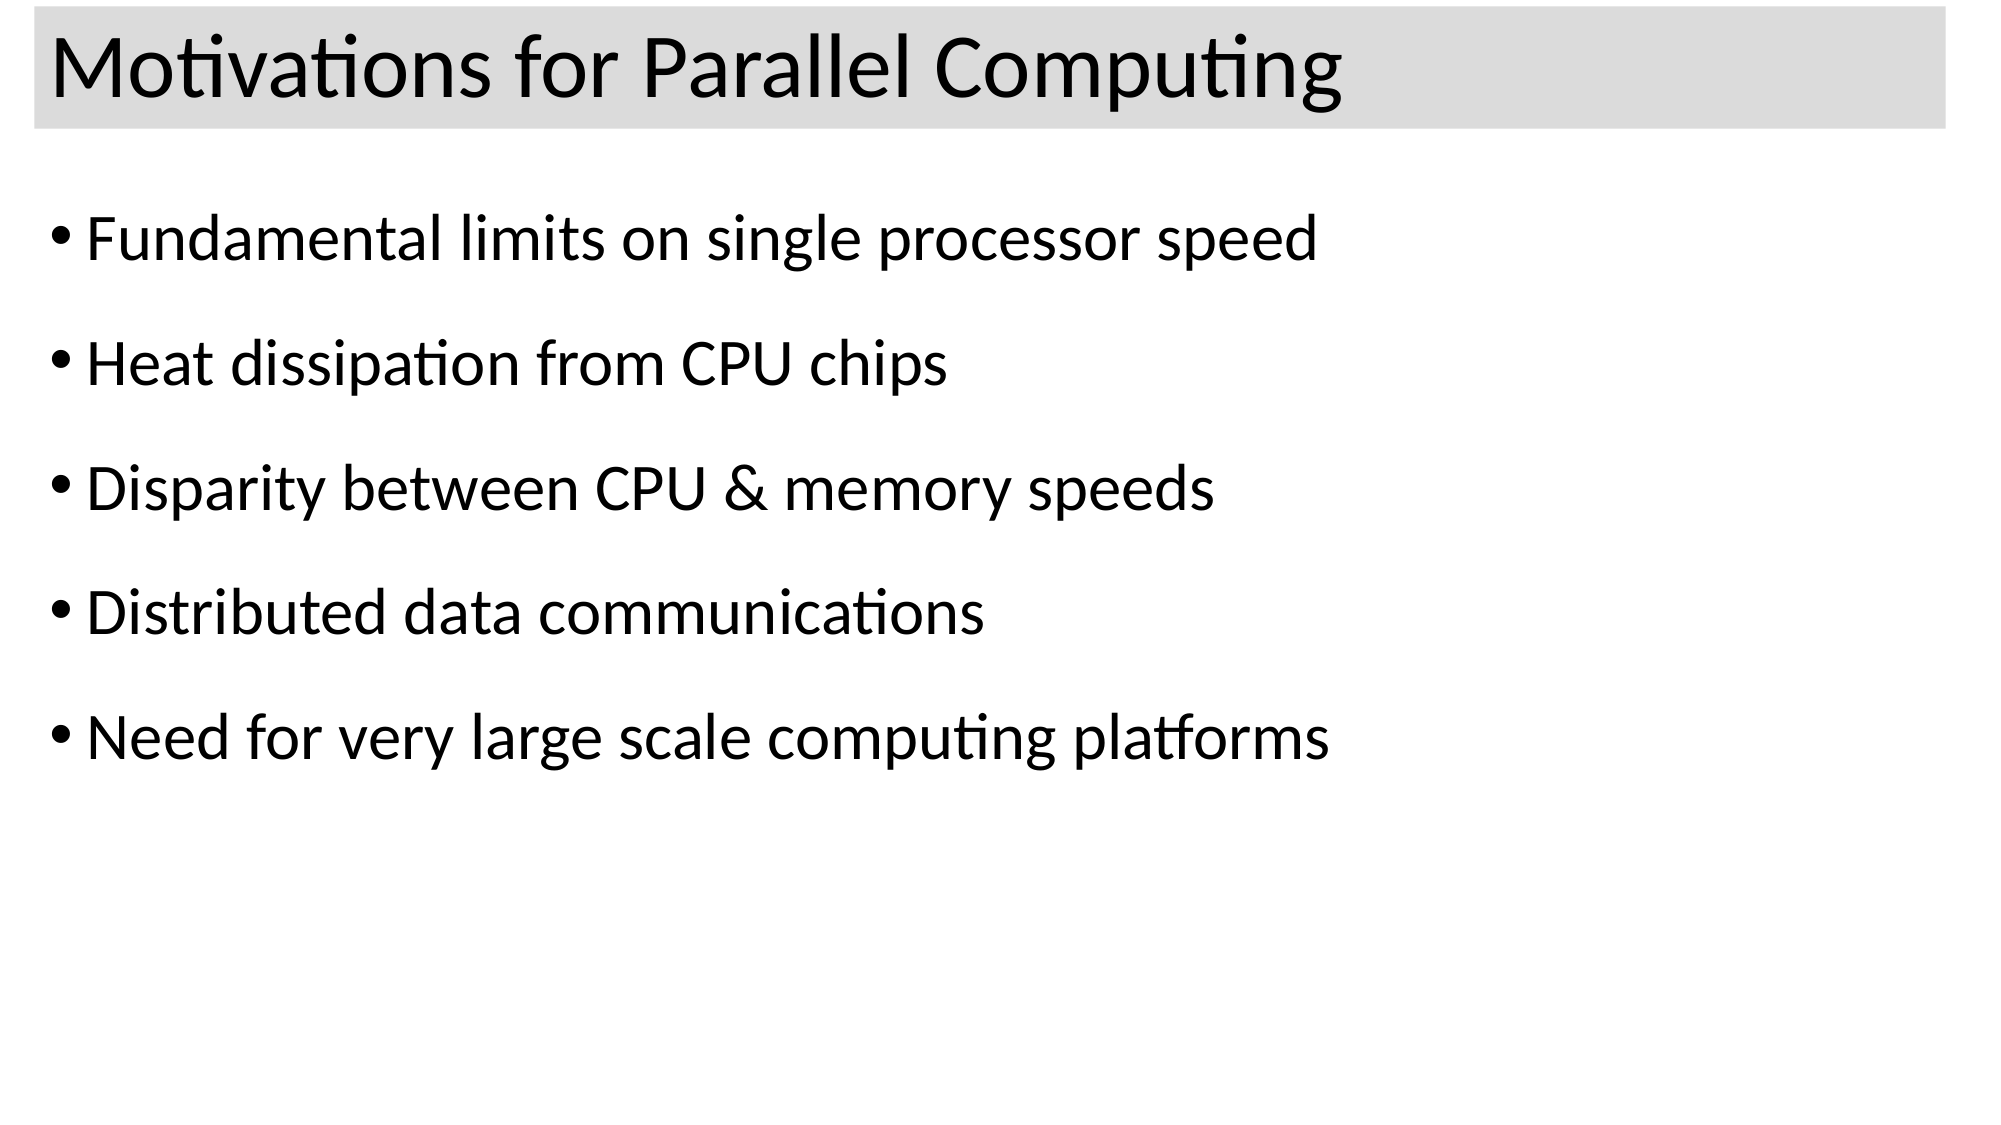

# Motivations for Parallel Computing
Fundamental limits on single processor speed
Heat dissipation from CPU chips
Disparity between CPU & memory speeds
Distributed data communications
Need for very large scale computing platforms